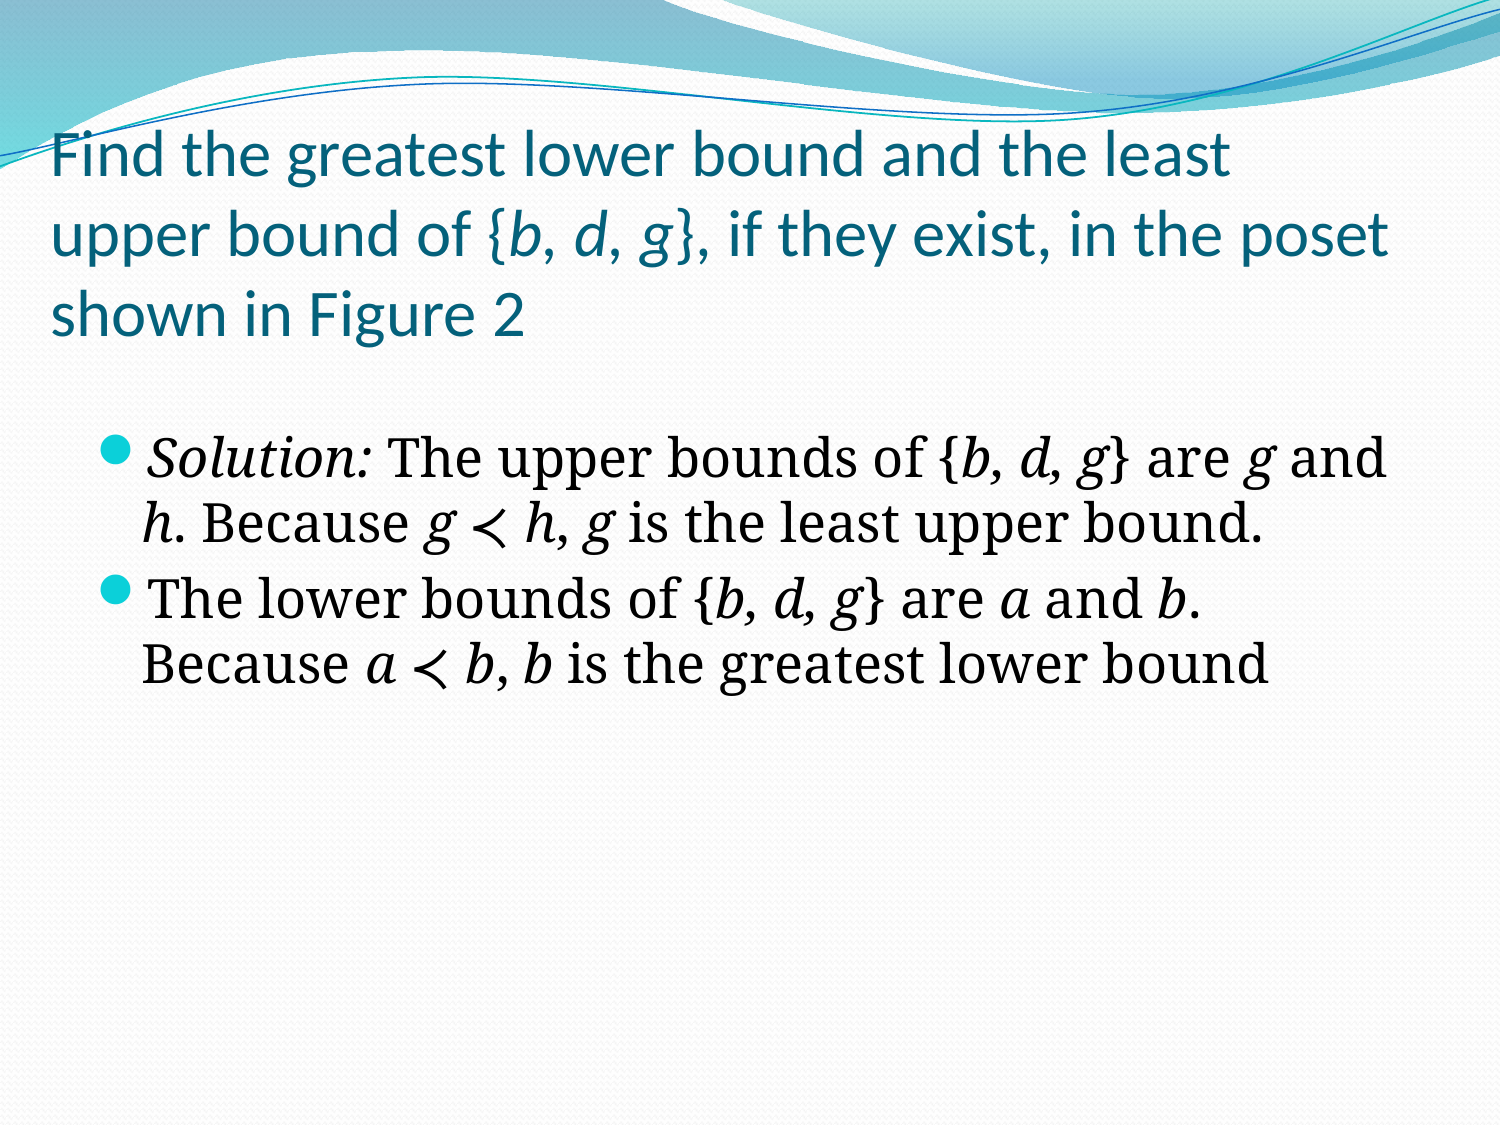

# Find the greatest lower bound and the least upper bound of {b, d, g}, if they exist, in the poset shown in Figure 2
Solution: The upper bounds of {b, d, g} are g and h. Because g ≺ h, g is the least upper bound.
The lower bounds of {b, d, g} are a and b. Because a ≺ b, b is the greatest lower bound